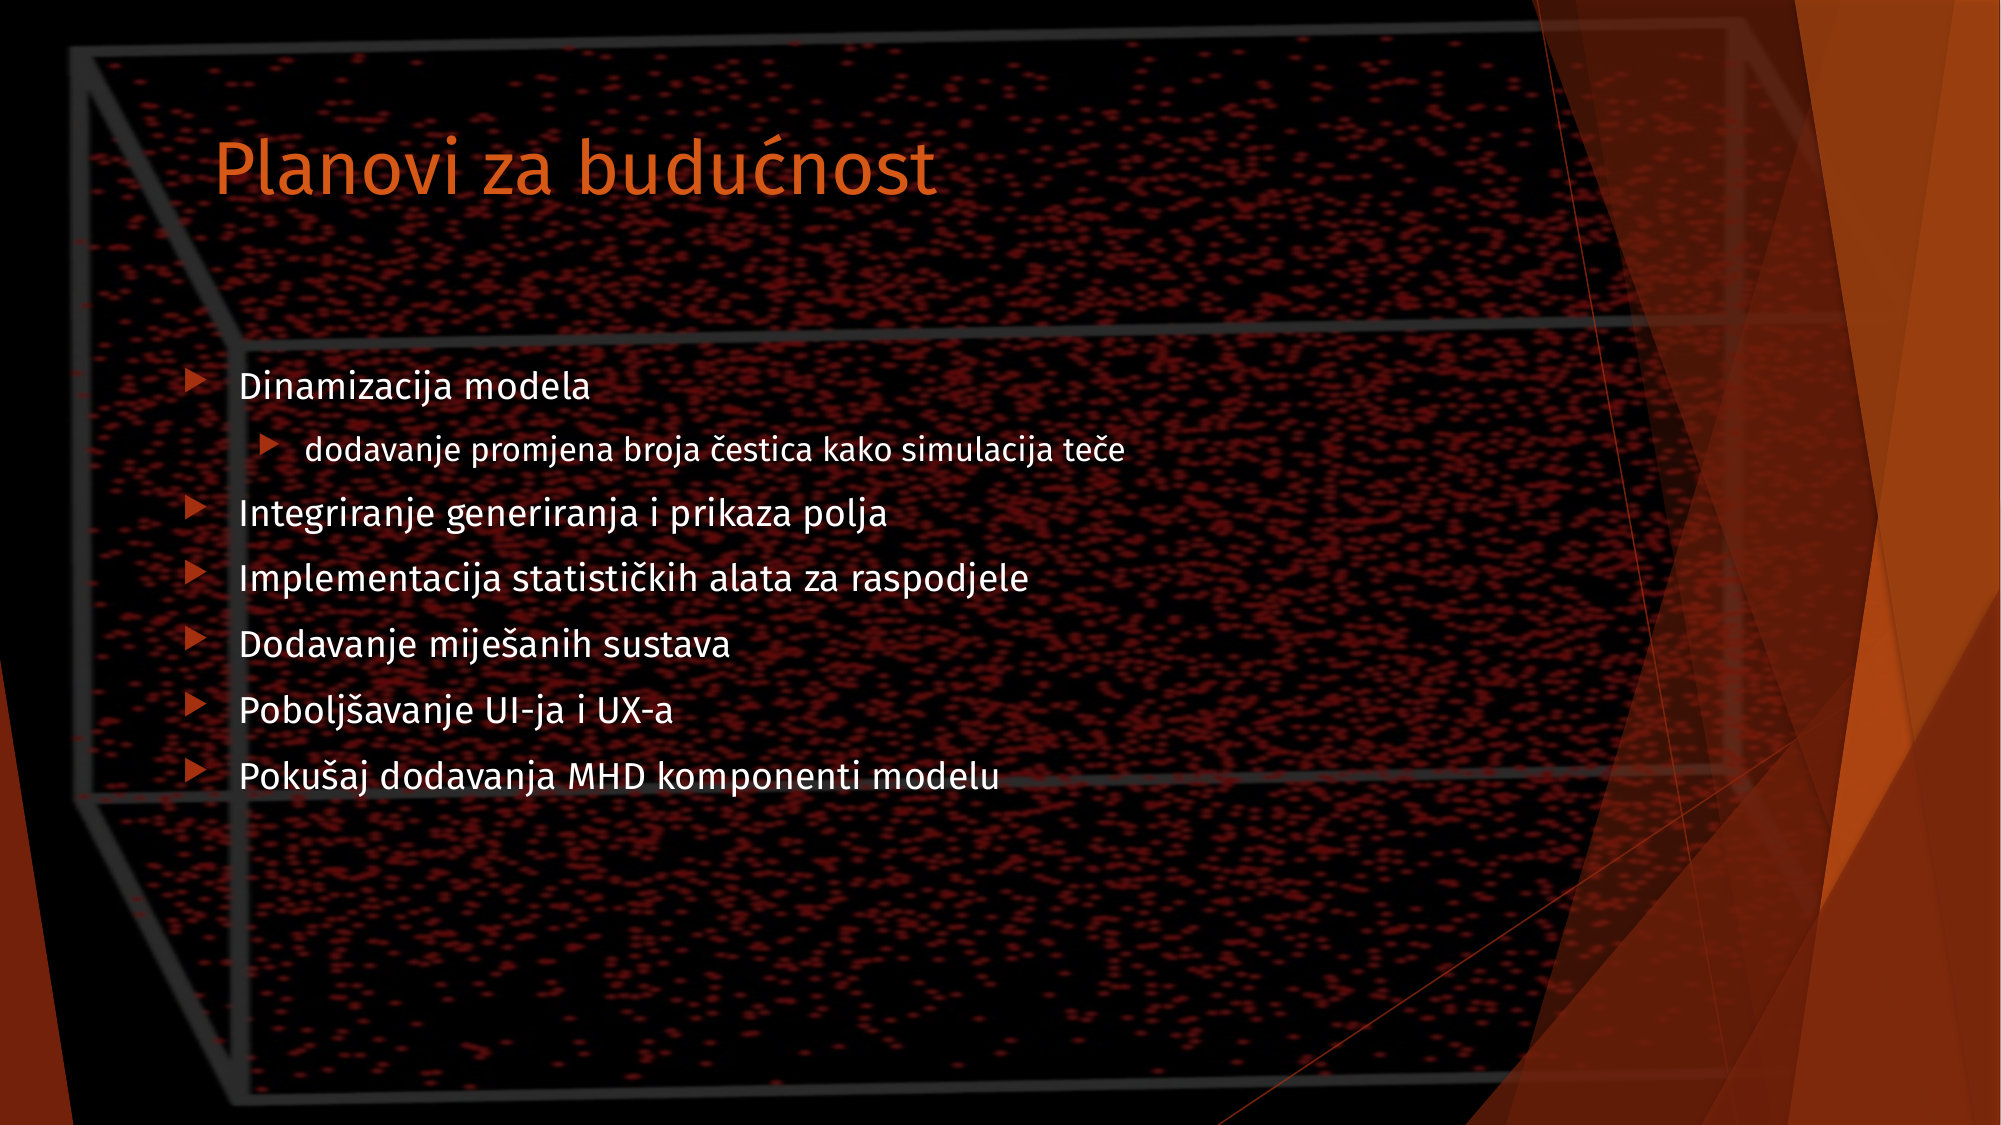

# Planovi za budućnost
Dinamizacija modela
dodavanje promjena broja čestica kako simulacija teče
Integriranje generiranja i prikaza polja
Implementacija statističkih alata za raspodjele
Dodavanje miješanih sustava
Poboljšavanje UI-ja i UX-a
Pokušaj dodavanja MHD komponenti modelu